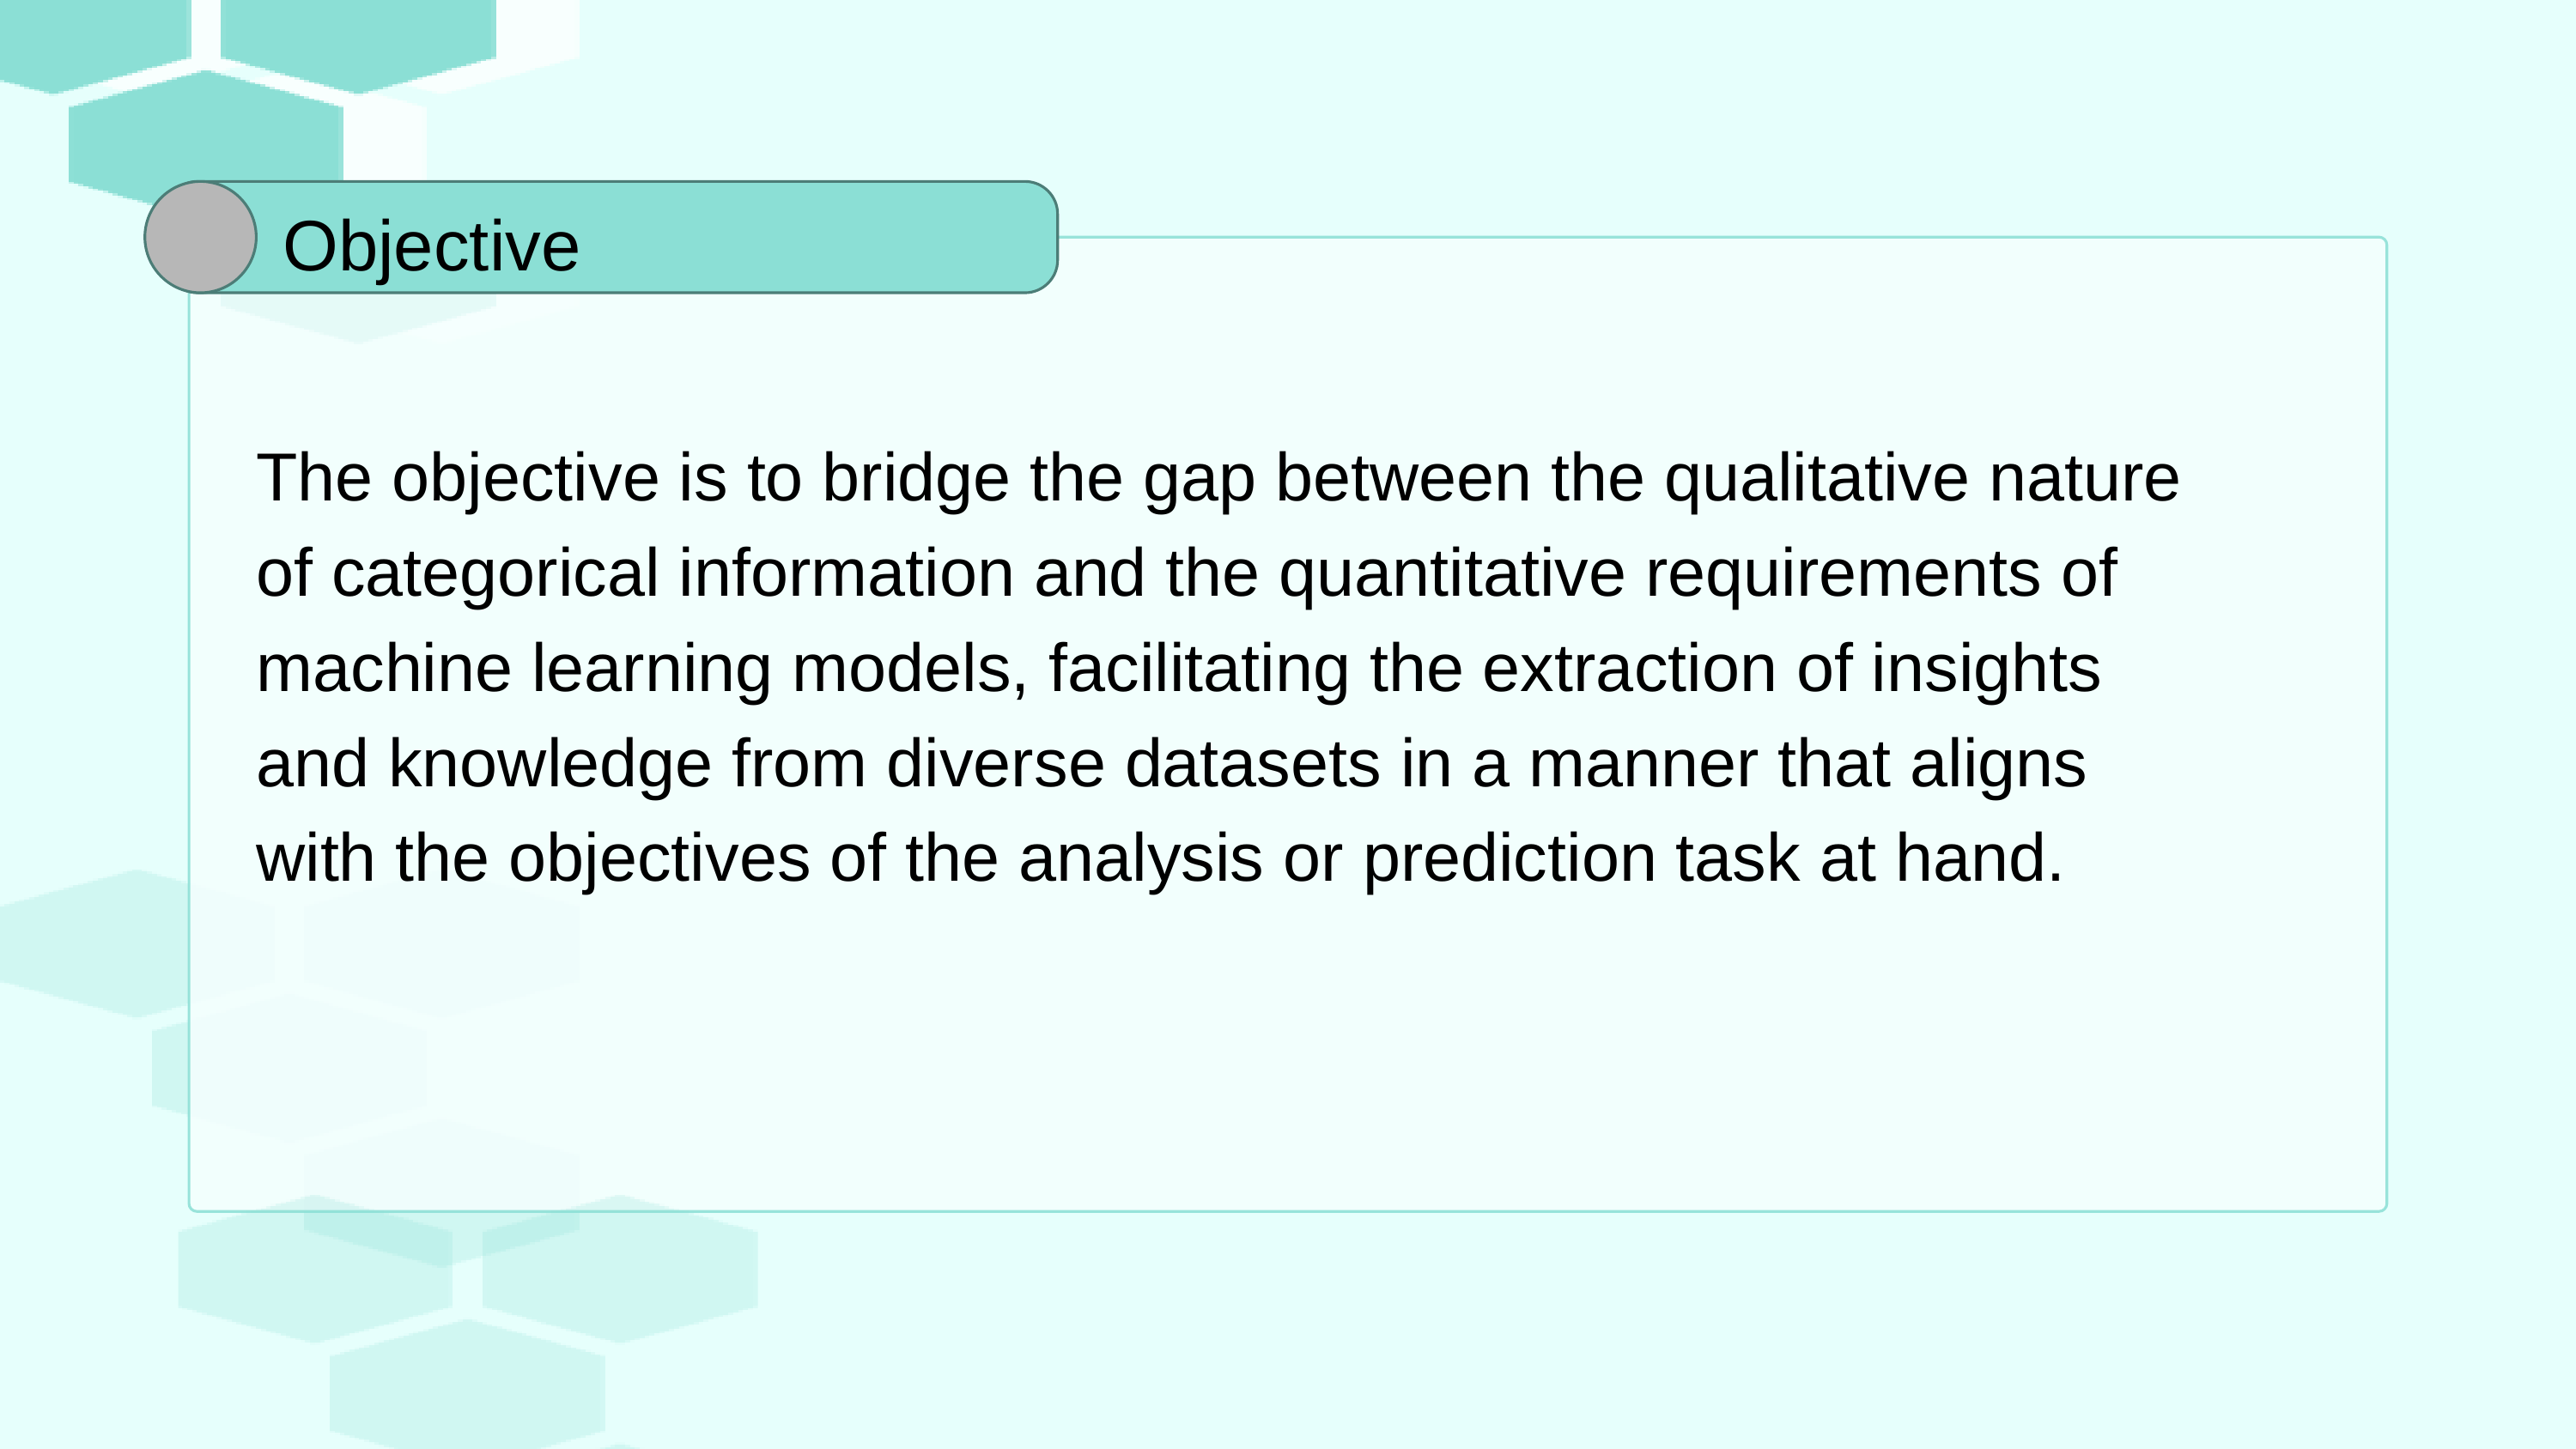

Objective

The objective is to bridge the gap between the qualitative nature of categorical information and the quantitative requirements of machine learning models, facilitating the extraction of insights and knowledge from diverse datasets in a manner that aligns with the objectives of the analysis or prediction task at hand.